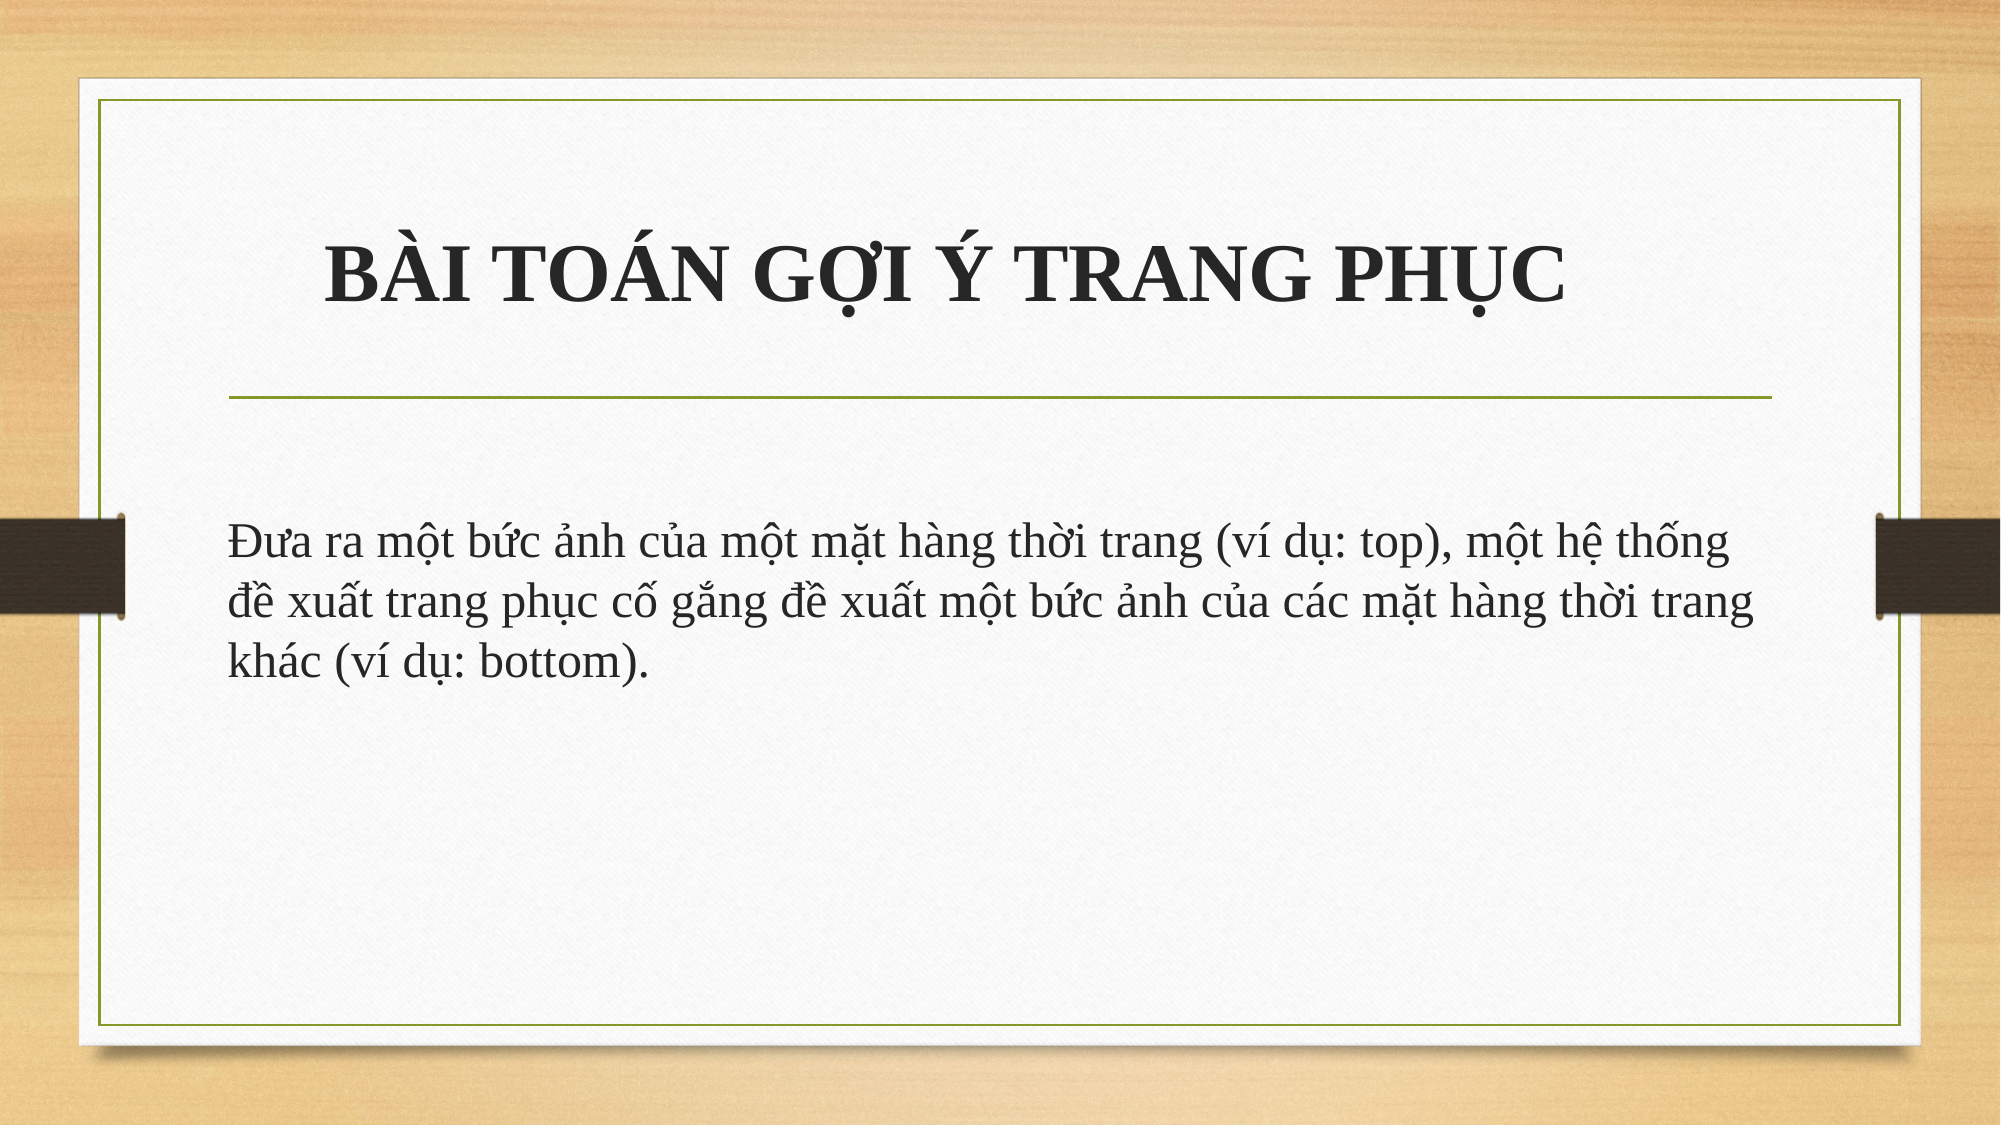

# BÀI TOÁN GỢI Ý TRANG PHỤC
Đưa ra một bức ảnh của một mặt hàng thời trang (ví dụ: top), một hệ thống đề xuất trang phục cố gắng đề xuất một bức ảnh của các mặt hàng thời trang khác (ví dụ: bottom).